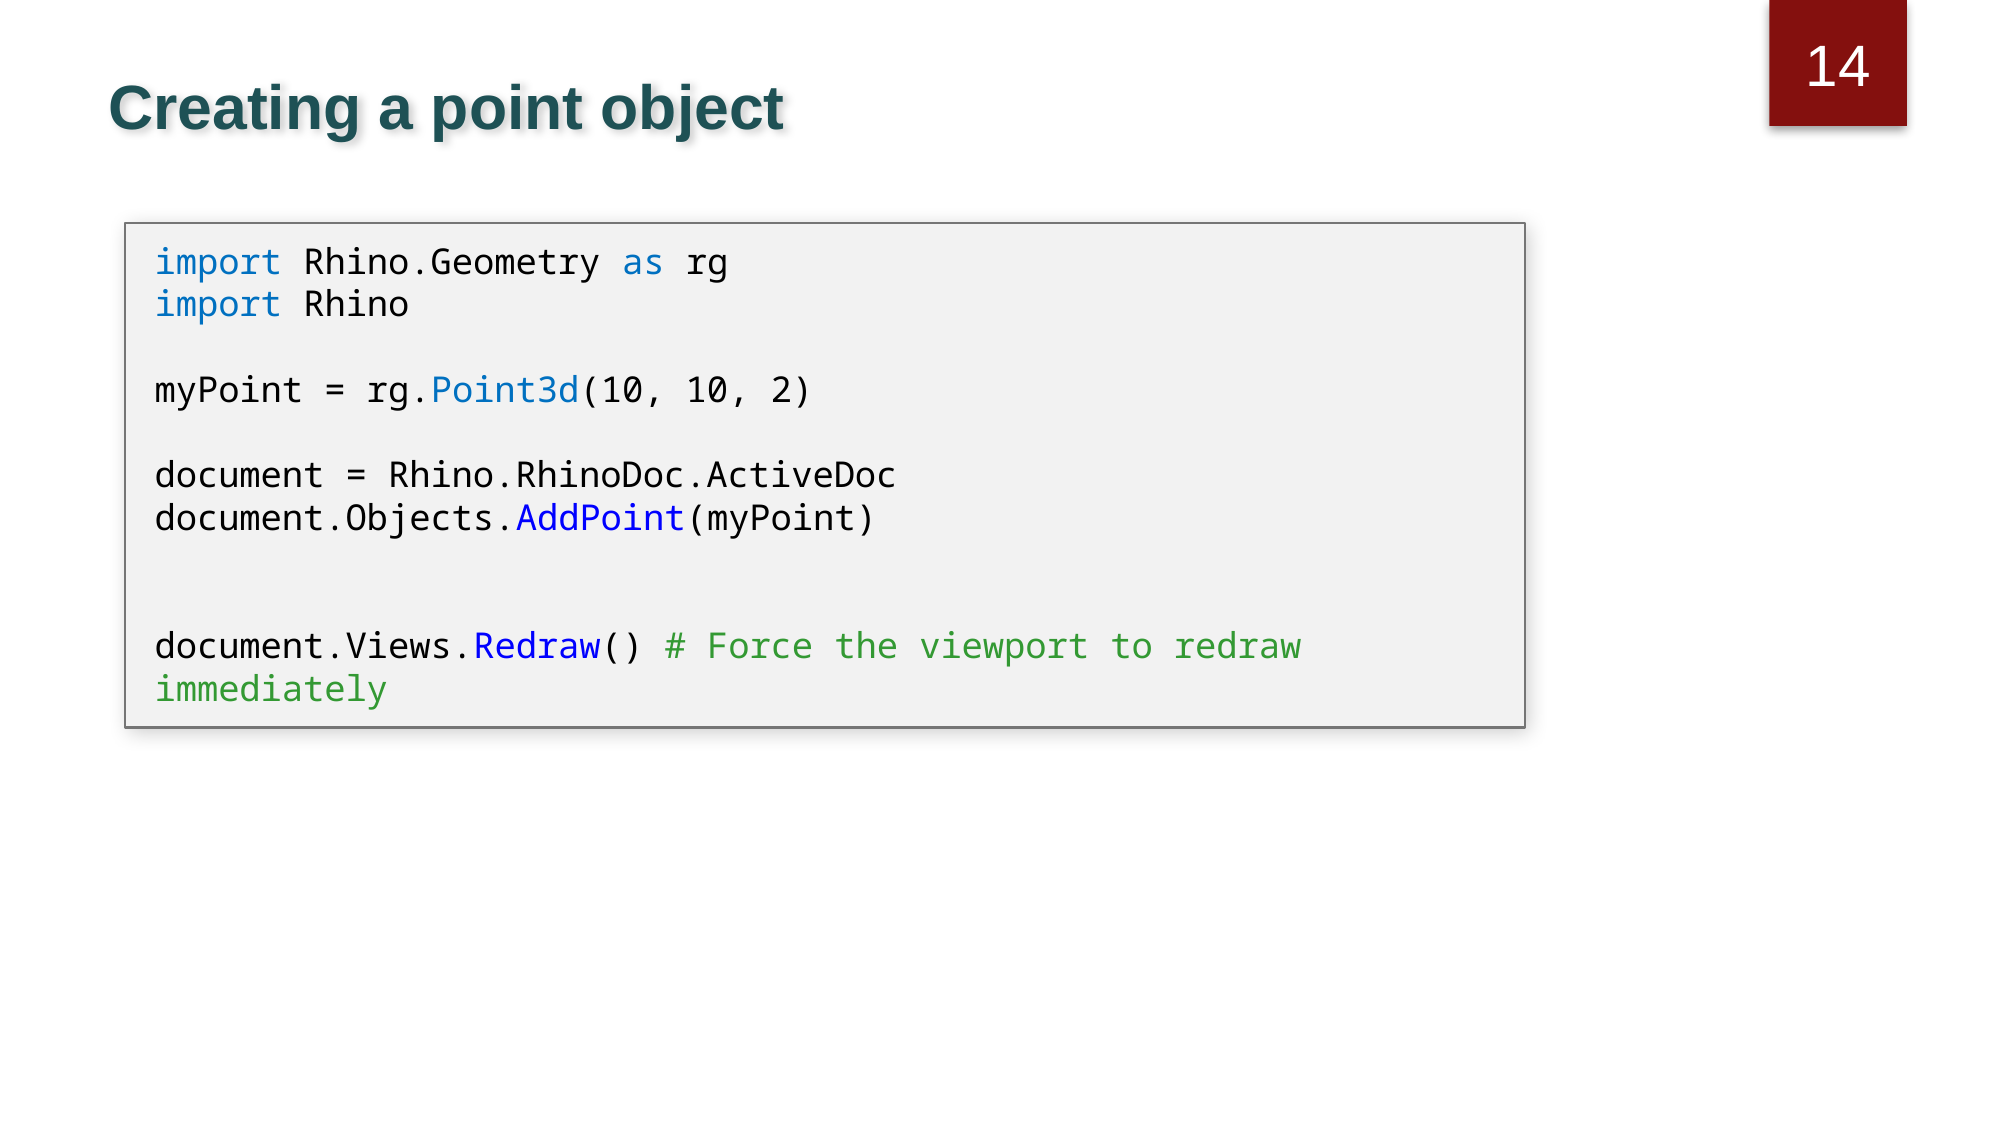

14
# Creating a point object
import Rhino.Geometry as rg
import Rhino

myPoint = rg.Point3d(10, 10, 2)

document = Rhino.RhinoDoc.ActiveDoc
document.Objects.AddPoint(myPoint)

document.Views.Redraw() # Force the viewport to redraw immediately